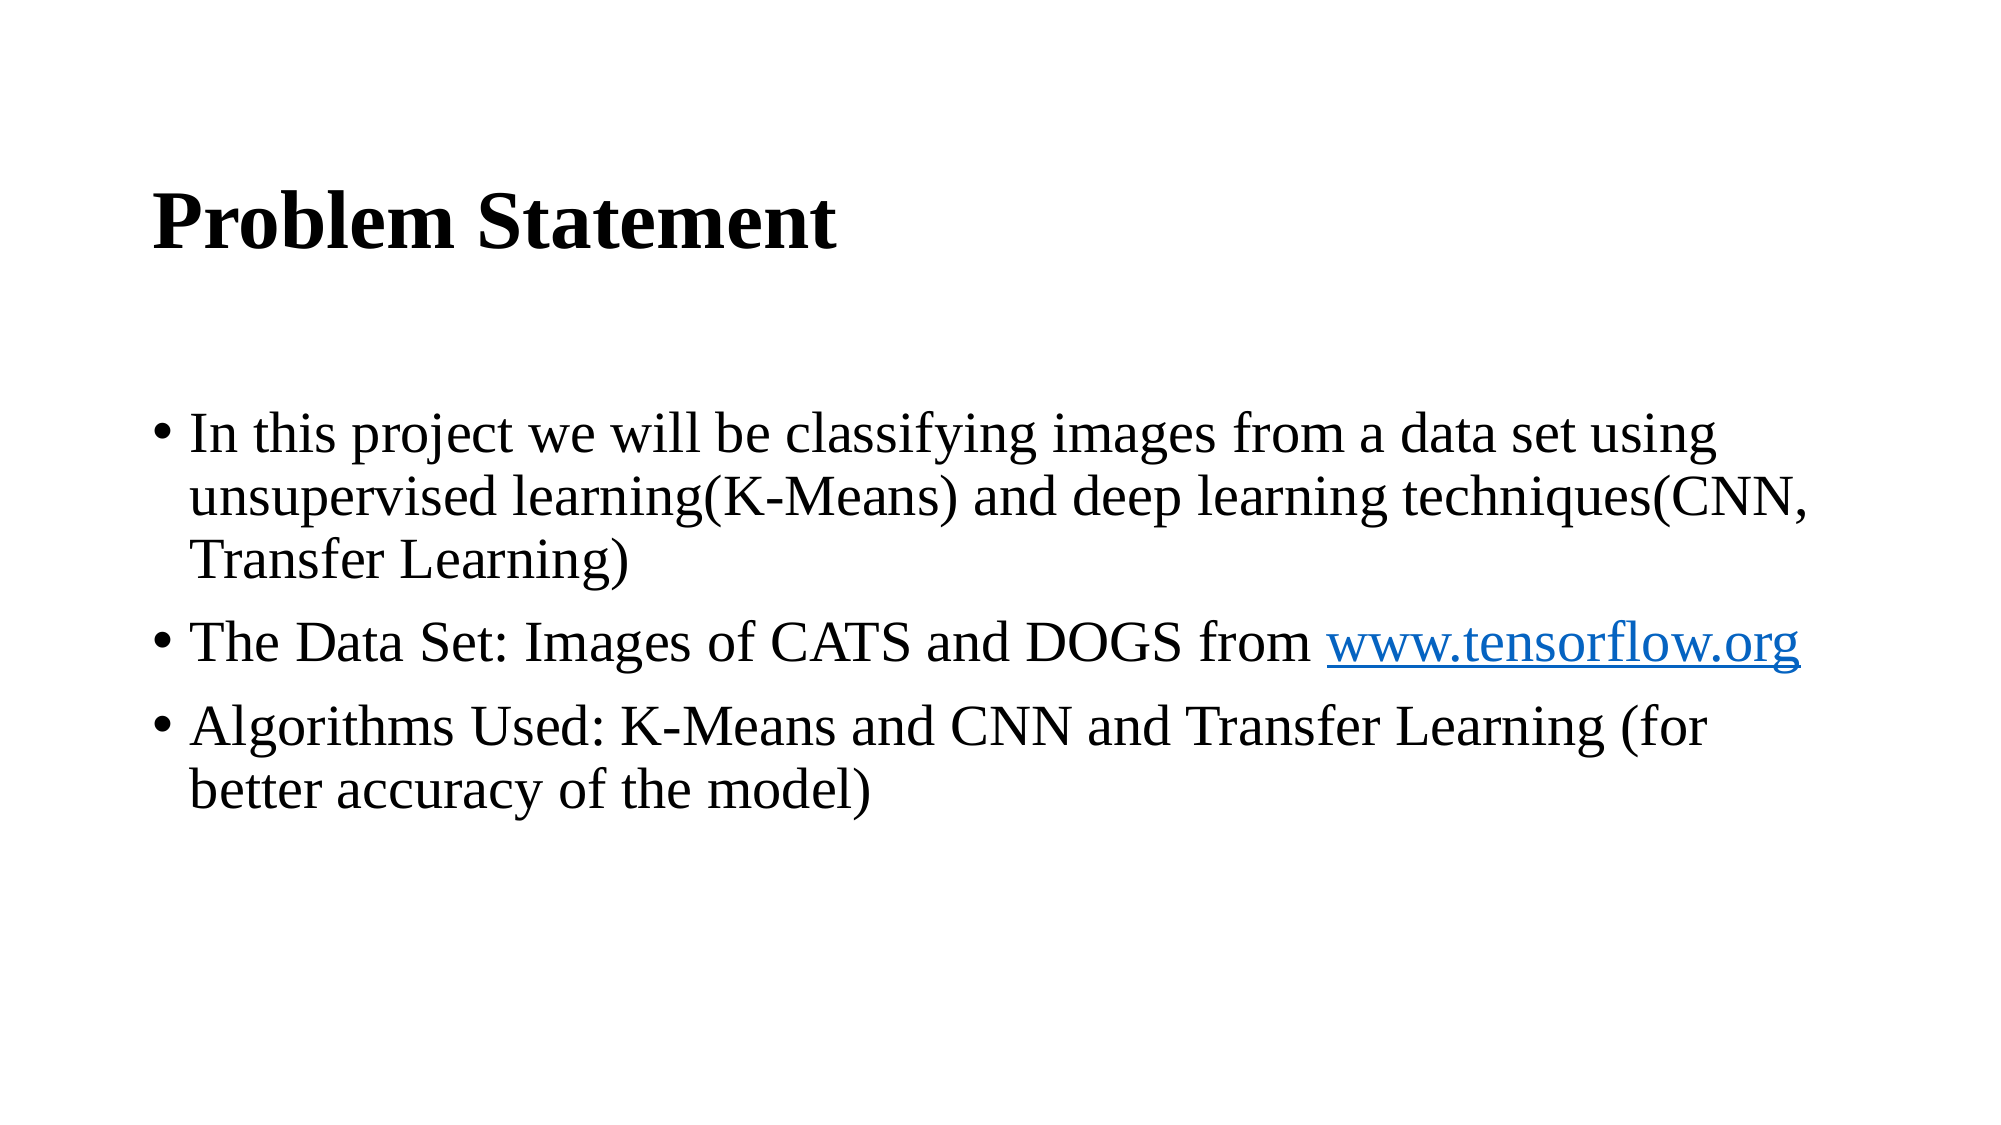

# Problem Statement
In this project we will be classifying images from a data set using unsupervised learning(K-Means) and deep learning techniques(CNN, Transfer Learning)
The Data Set: Images of CATS and DOGS from www.tensorflow.org
Algorithms Used: K-Means and CNN and Transfer Learning (for better accuracy of the model)